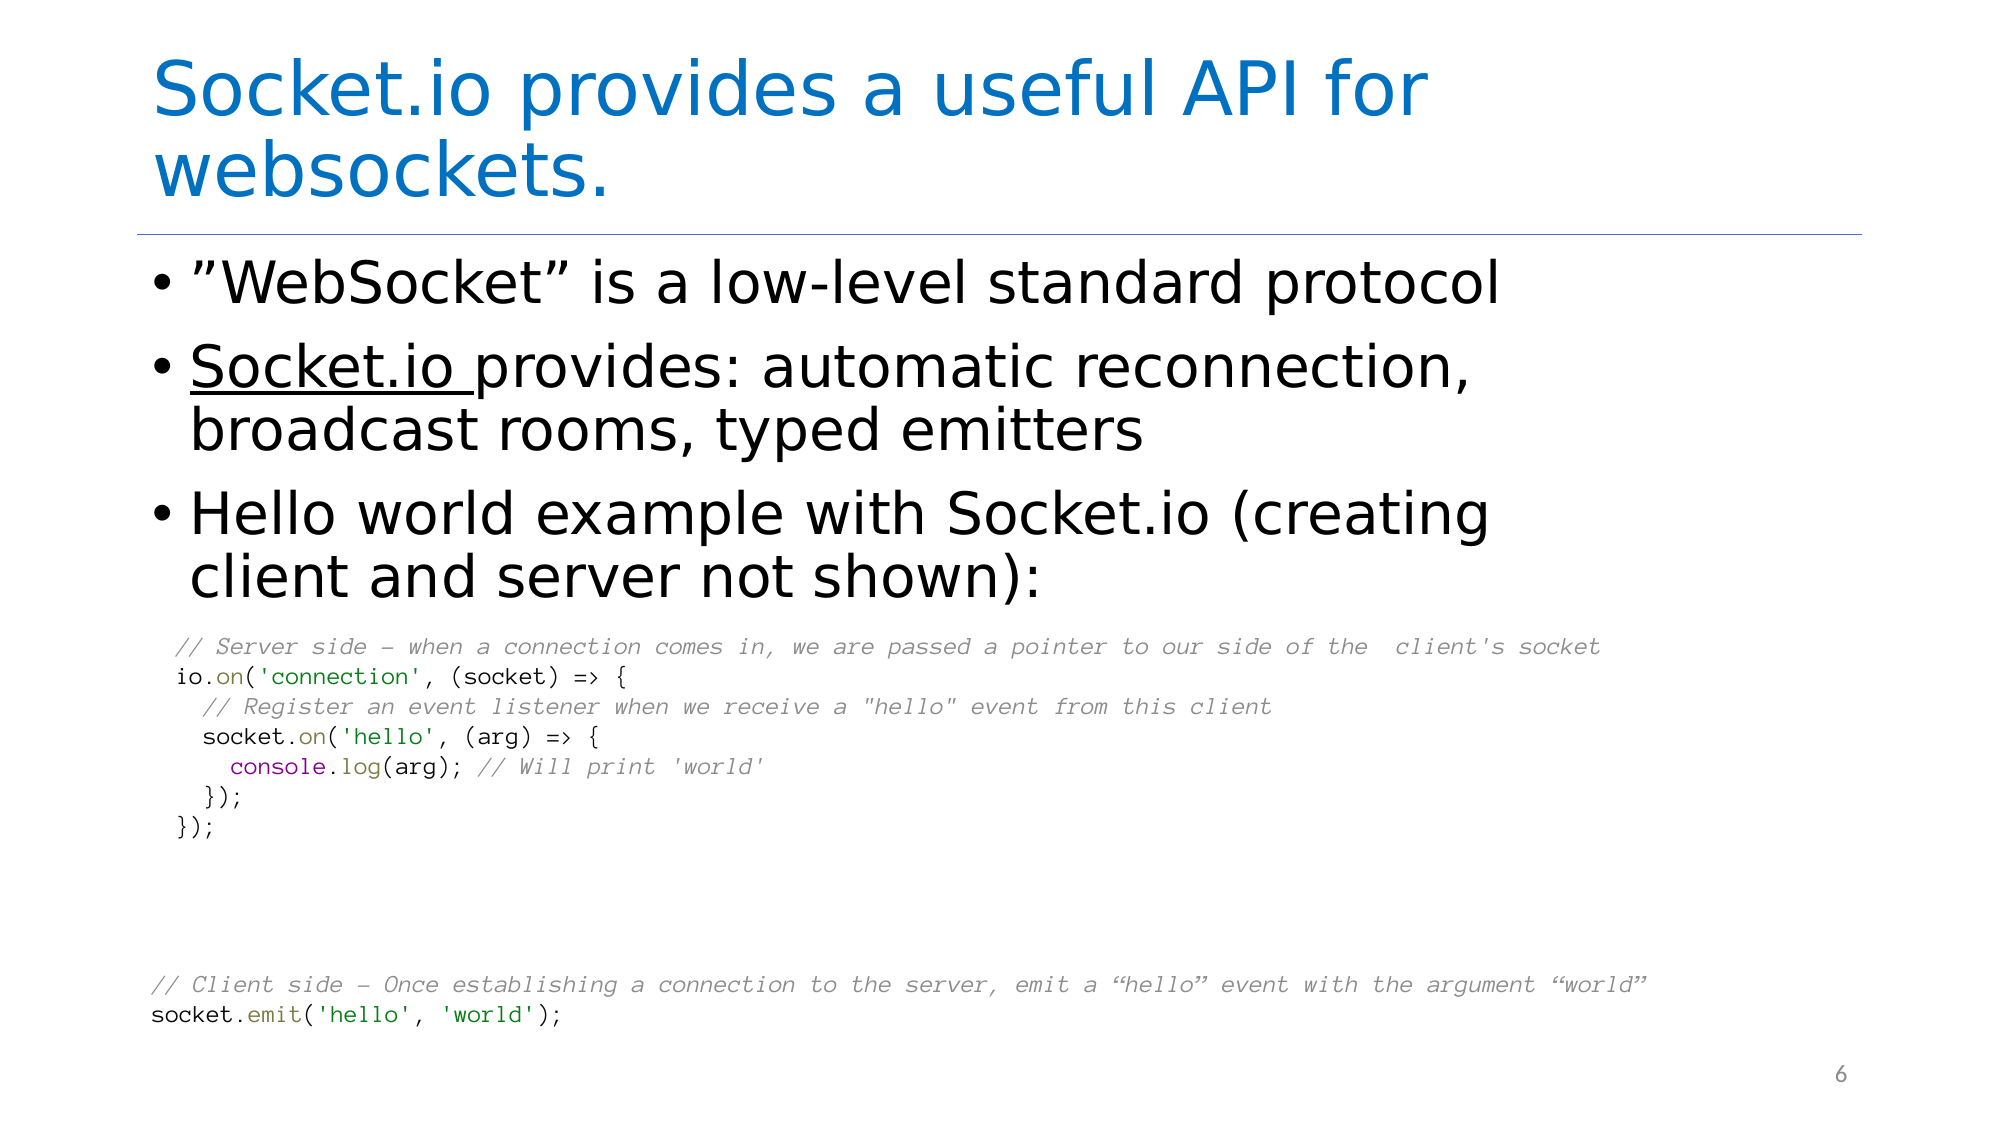

# Socket.io provides a useful API for websockets.
”WebSocket” is a low-level standard protocol
Socket.io provides: automatic reconnection, broadcast rooms, typed emitters
Hello world example with Socket.io (creating client and server not shown):
// Server side - when a connection comes in, we are passed a pointer to our side of the  client's socket
io.on('connection', (socket) => {
  // Register an event listener when we receive a "hello" event from this client
  socket.on('hello', (arg) => {
    console.log(arg); // Will print 'world'
  });
});
// Client side – Once establishing a connection to the server, emit a “hello” event with the argument “world”
socket.emit('hello', 'world');
6